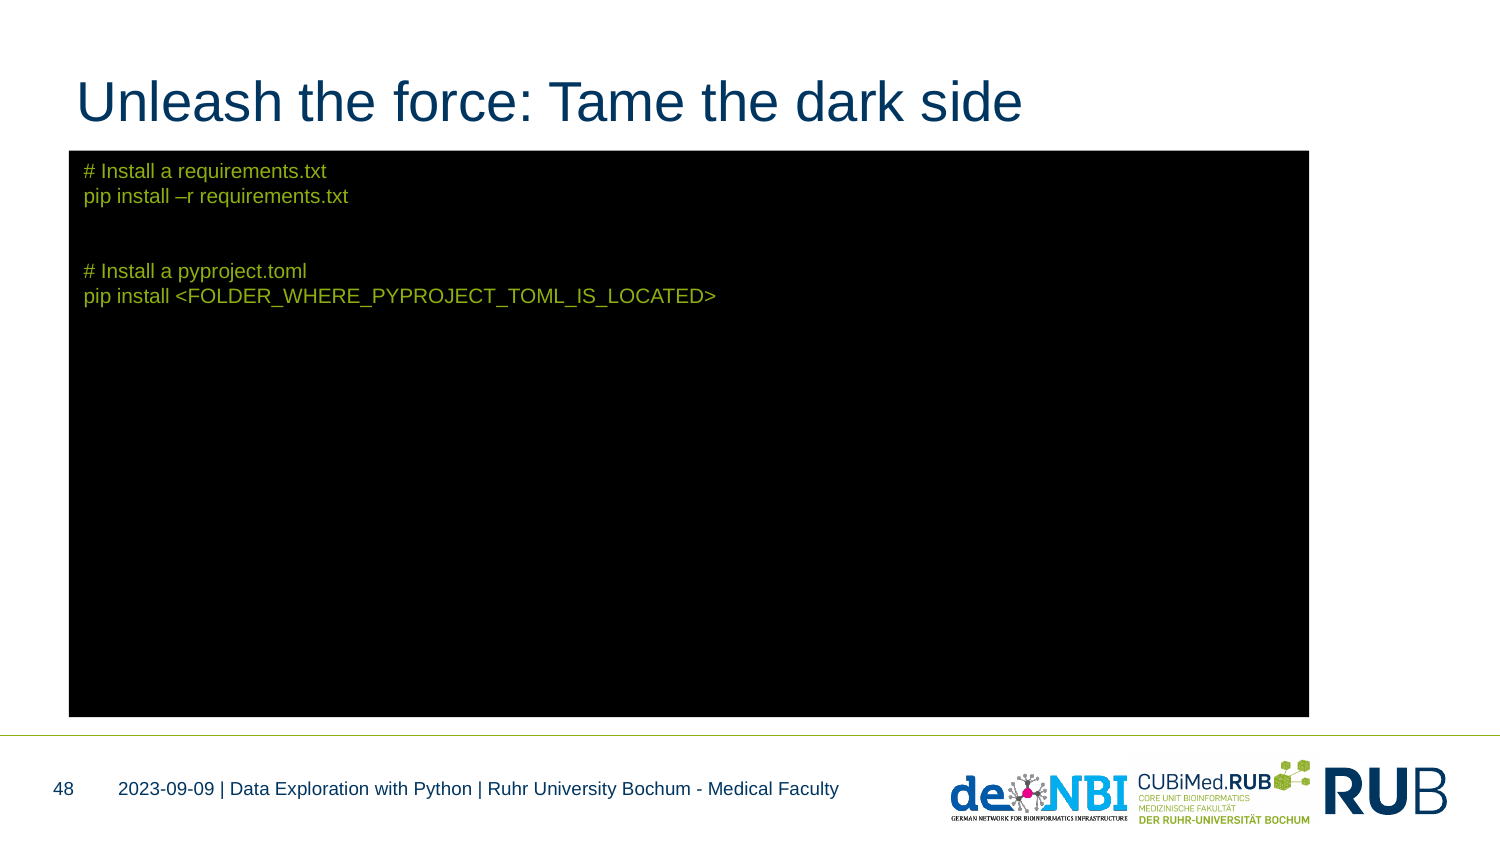

# Unleash the force: Tame the dark side
# Install a requirements.txt
pip install –r requirements.txt

# Install a pyproject.toml
pip install <FOLDER_WHERE_PYPROJECT_TOML_IS_LOCATED>
48
2023-09-09 | Data Exploration with Python | Ruhr University Bochum - Medical Faculty